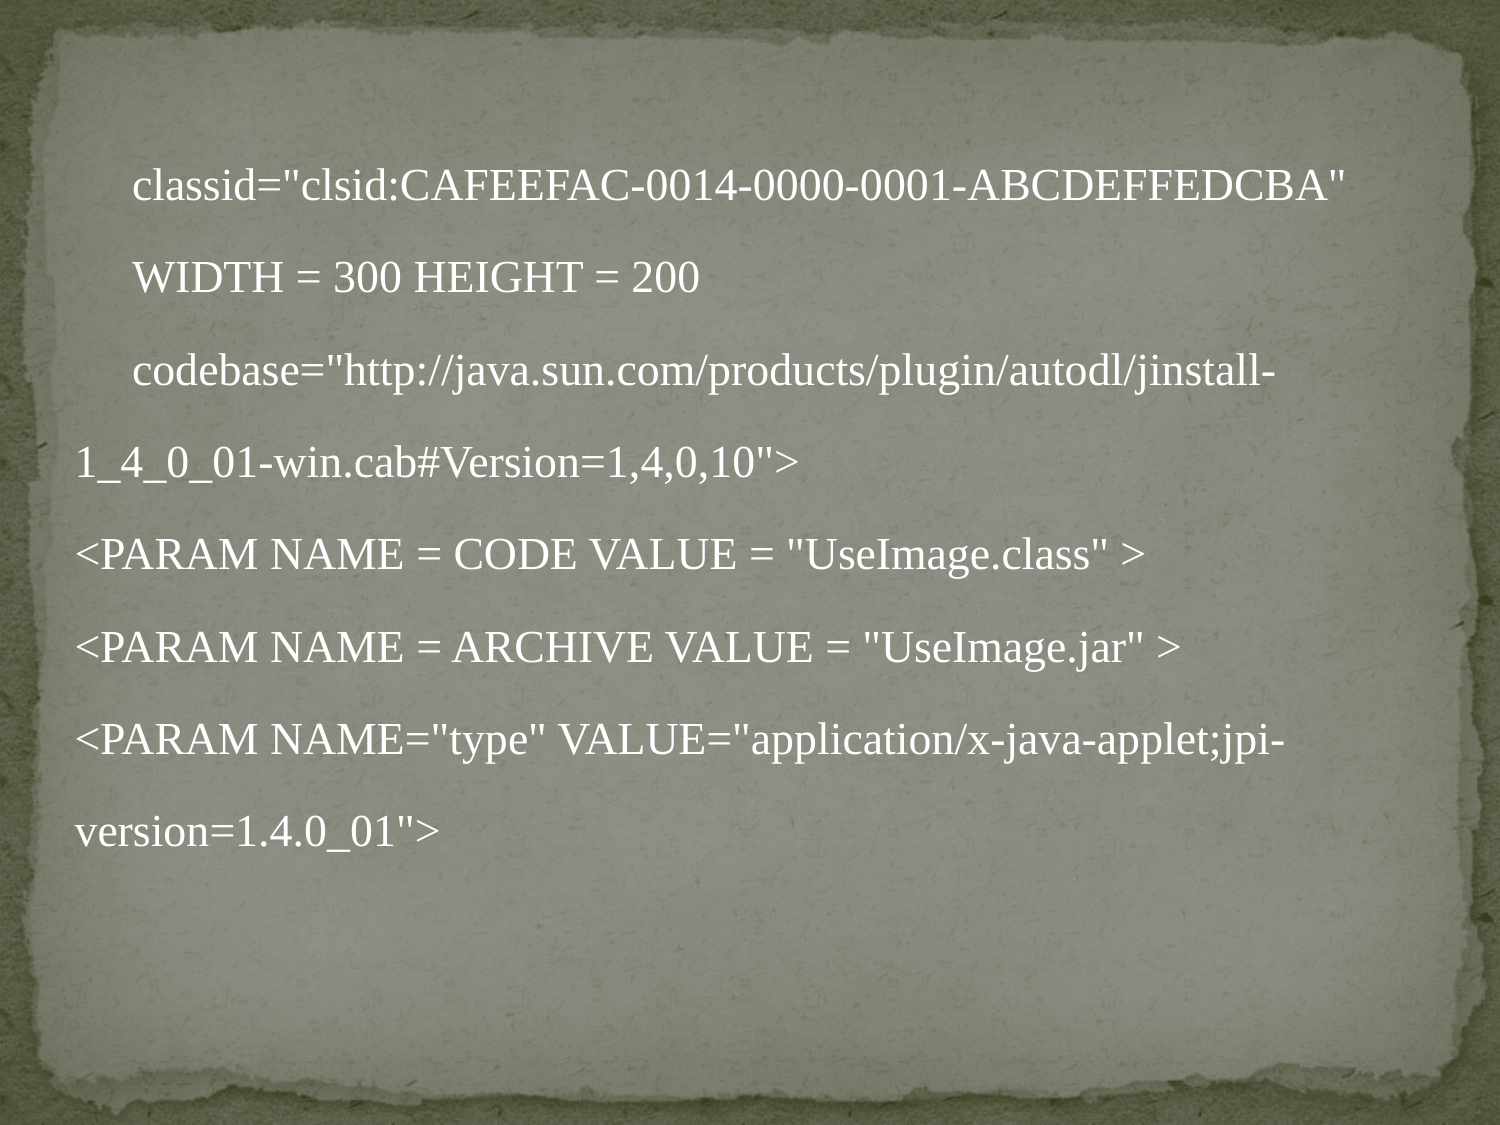

classid="clsid:CAFEEFAC-0014-0000-0001-ABCDEFFEDCBA"
     WIDTH = 300 HEIGHT = 200
     codebase="http://java.sun.com/products/plugin/autodl/jinstall-1_4_0_01-win.cab#Version=1,4,0,10">
<PARAM NAME = CODE VALUE = "UseImage.class" >
<PARAM NAME = ARCHIVE VALUE = "UseImage.jar" >
<PARAM NAME="type" VALUE="application/x-java-applet;jpi-version=1.4.0_01">